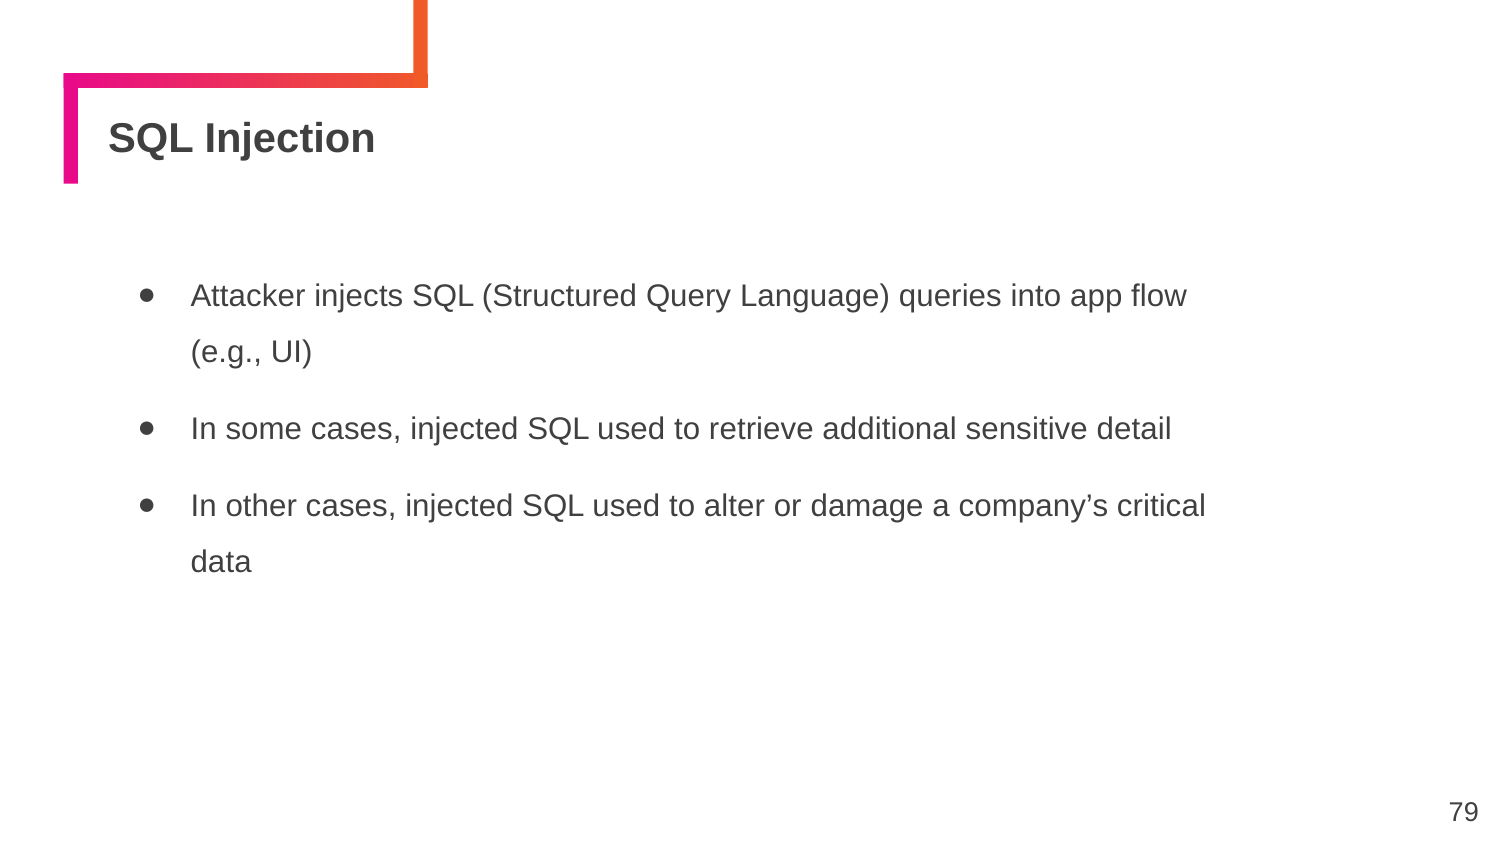

# SQL Injection
Attacker injects SQL (Structured Query Language) queries into app flow (e.g., UI)
In some cases, injected SQL used to retrieve additional sensitive detail
In other cases, injected SQL used to alter or damage a company’s critical data
79